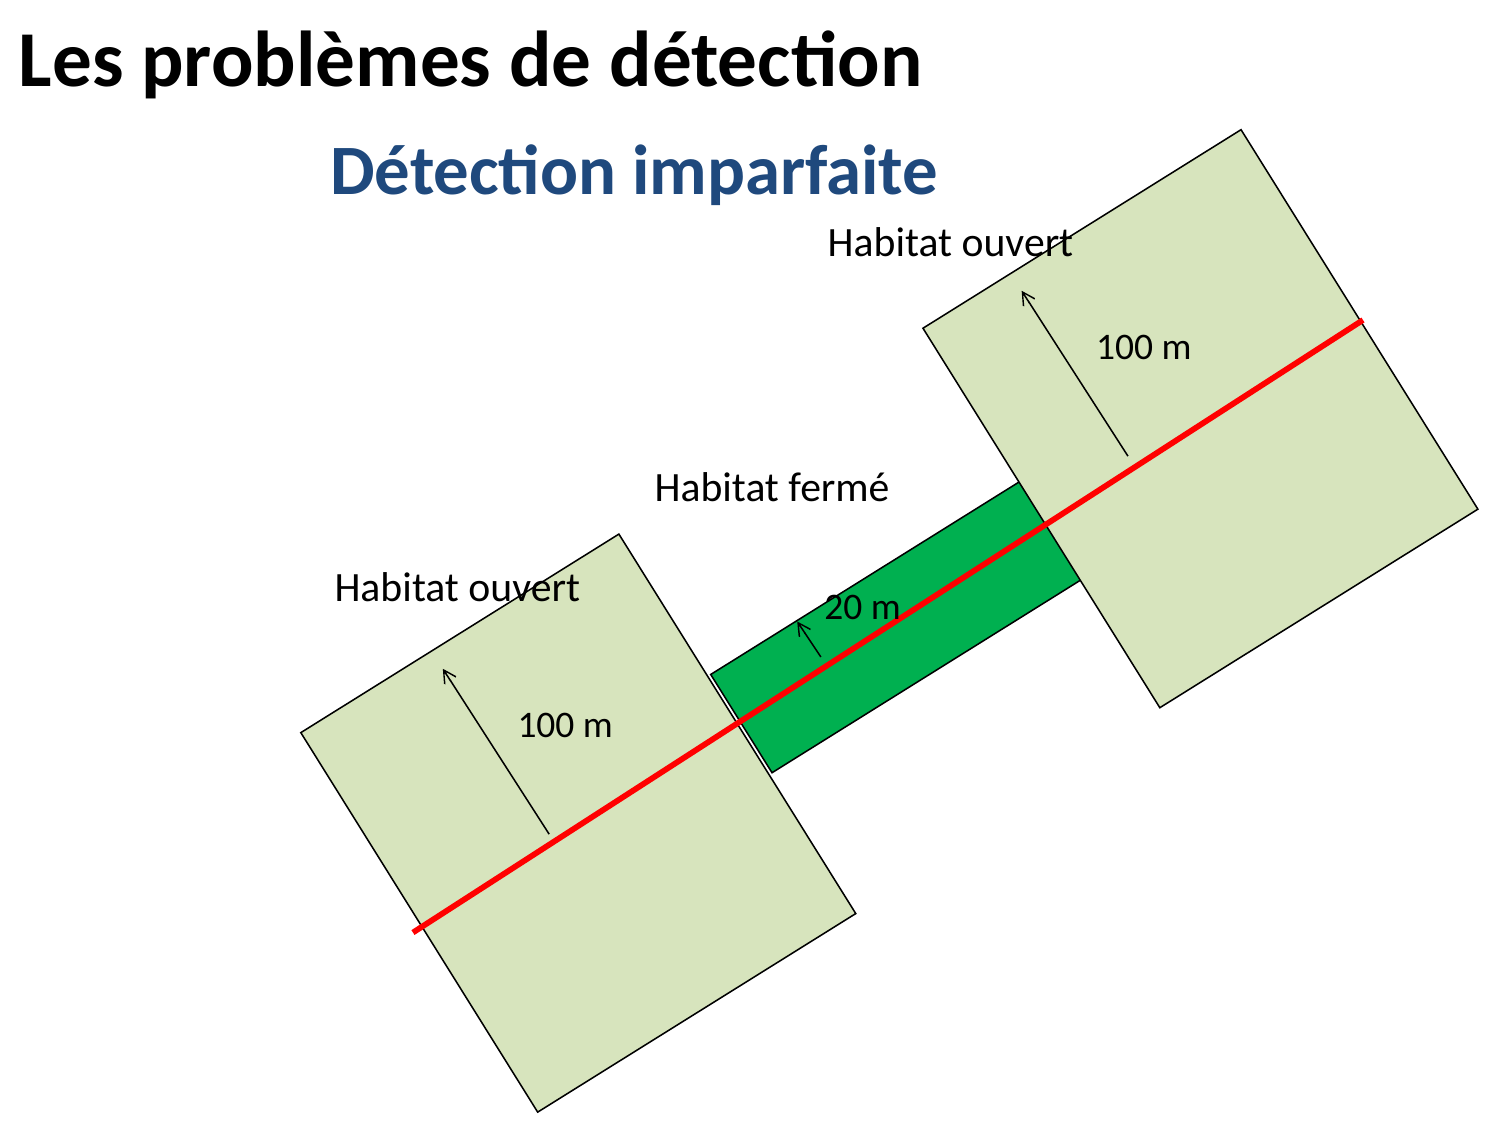

Les problèmes de détection
Détection imparfaite

Habitat ouvert

Habitat fermé
Habitat ouvert

100 m
20 m
100 m